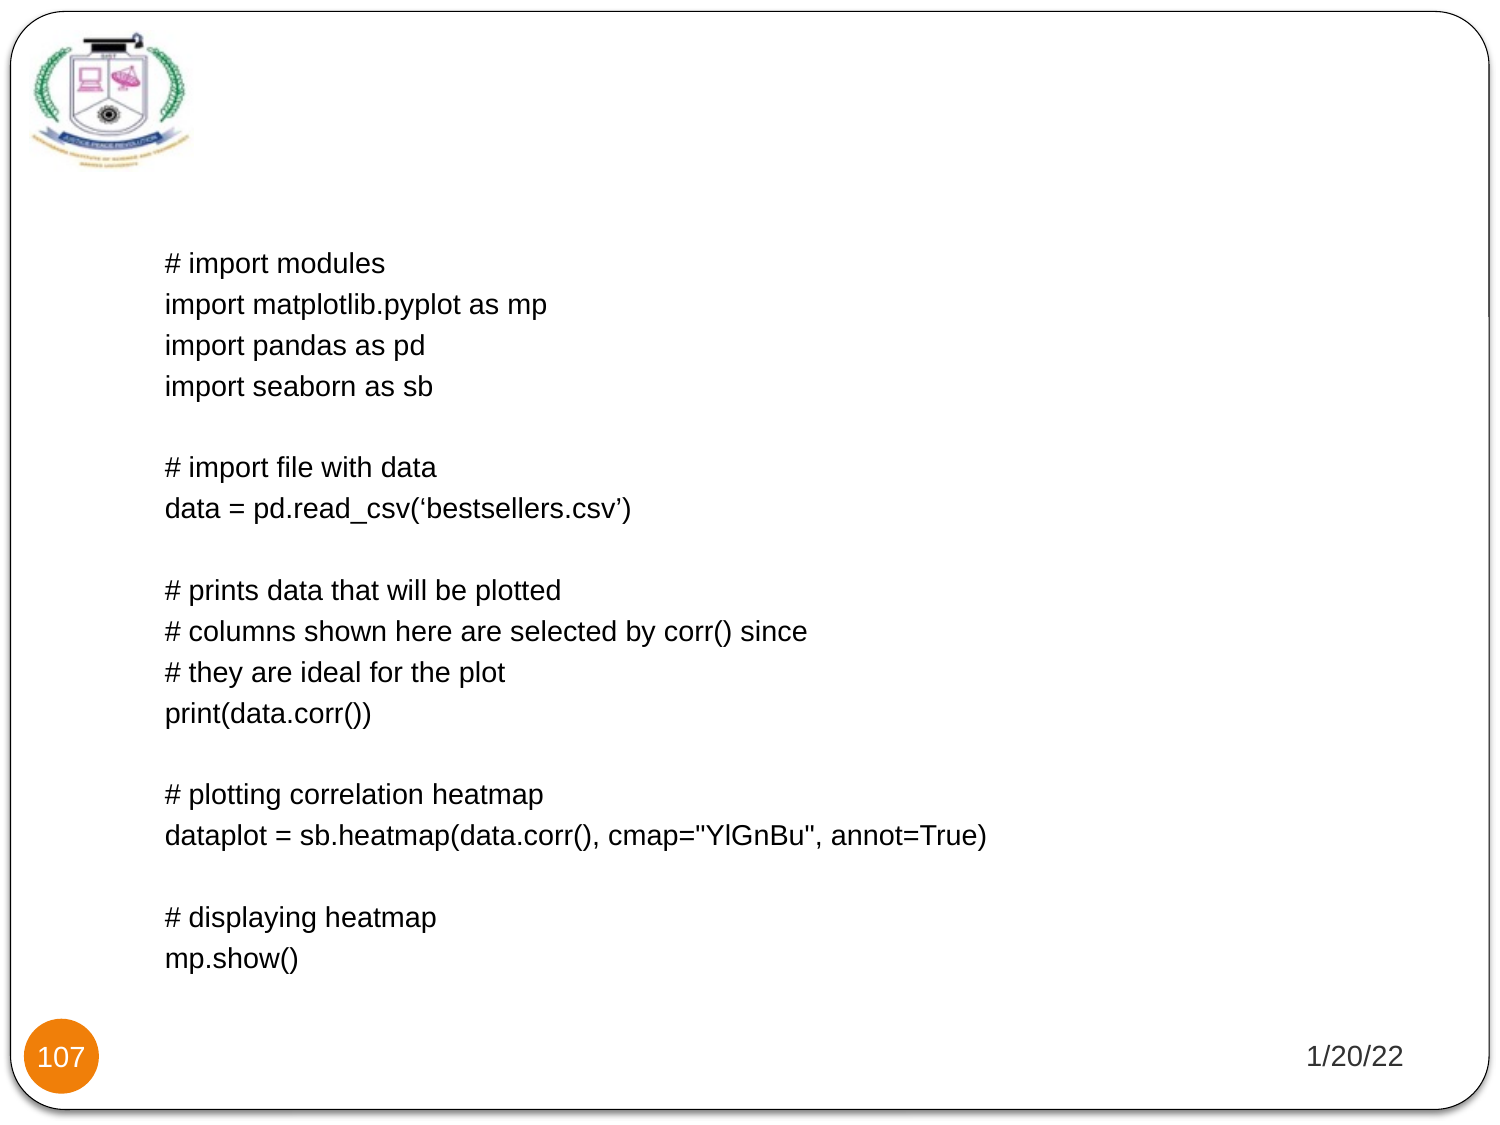

#
# import modules
import matplotlib.pyplot as mp
import pandas as pd
import seaborn as sb

# import file with data
data = pd.read_csv(‘bestsellers.csv’)

# prints data that will be plotted
# columns shown here are selected by corr() since
# they are ideal for the plot
print(data.corr())

# plotting correlation heatmap
dataplot = sb.heatmap(data.corr(), cmap="YlGnBu", annot=True)

# displaying heatmap
mp.show()

1/20/22
107